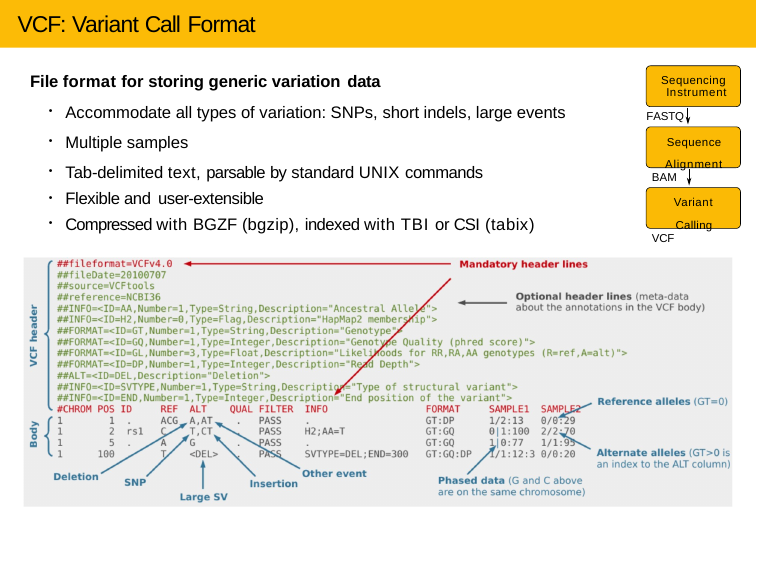

# VCF: Variant Call Format

File format for storing generic variation data
Accommodate all types of variation: SNPs, short indels, large events
Multiple samples
Tab-delimited text, parsable by standard UNIX commands
Flexible and user-extensible
Compressed with BGZF (bgzip), indexed with TBI or CSI (tabix)
Sequencing  Instrument

FASTQ

Sequence  Alignment

BAM

Variant  Calling
VCF